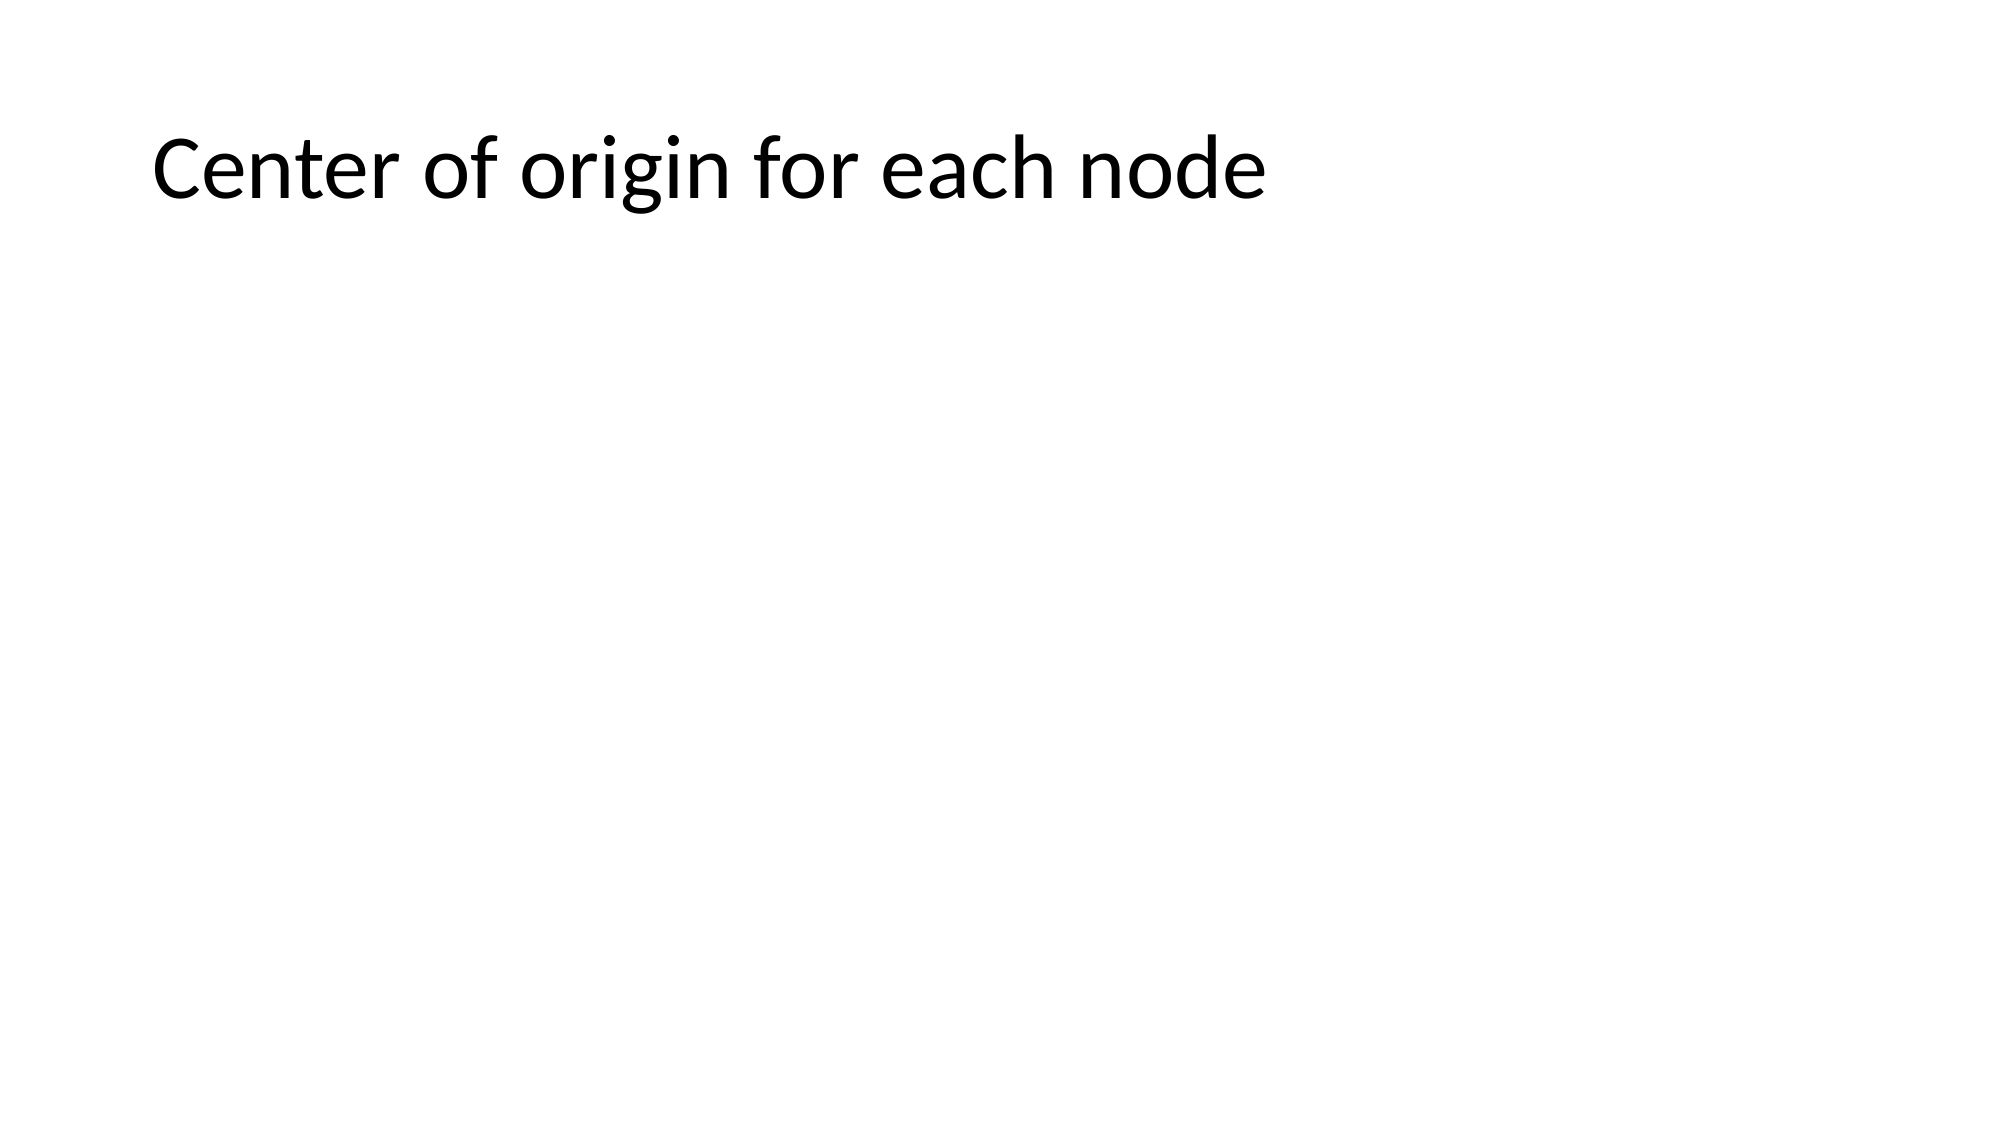

# Center of origin for each node